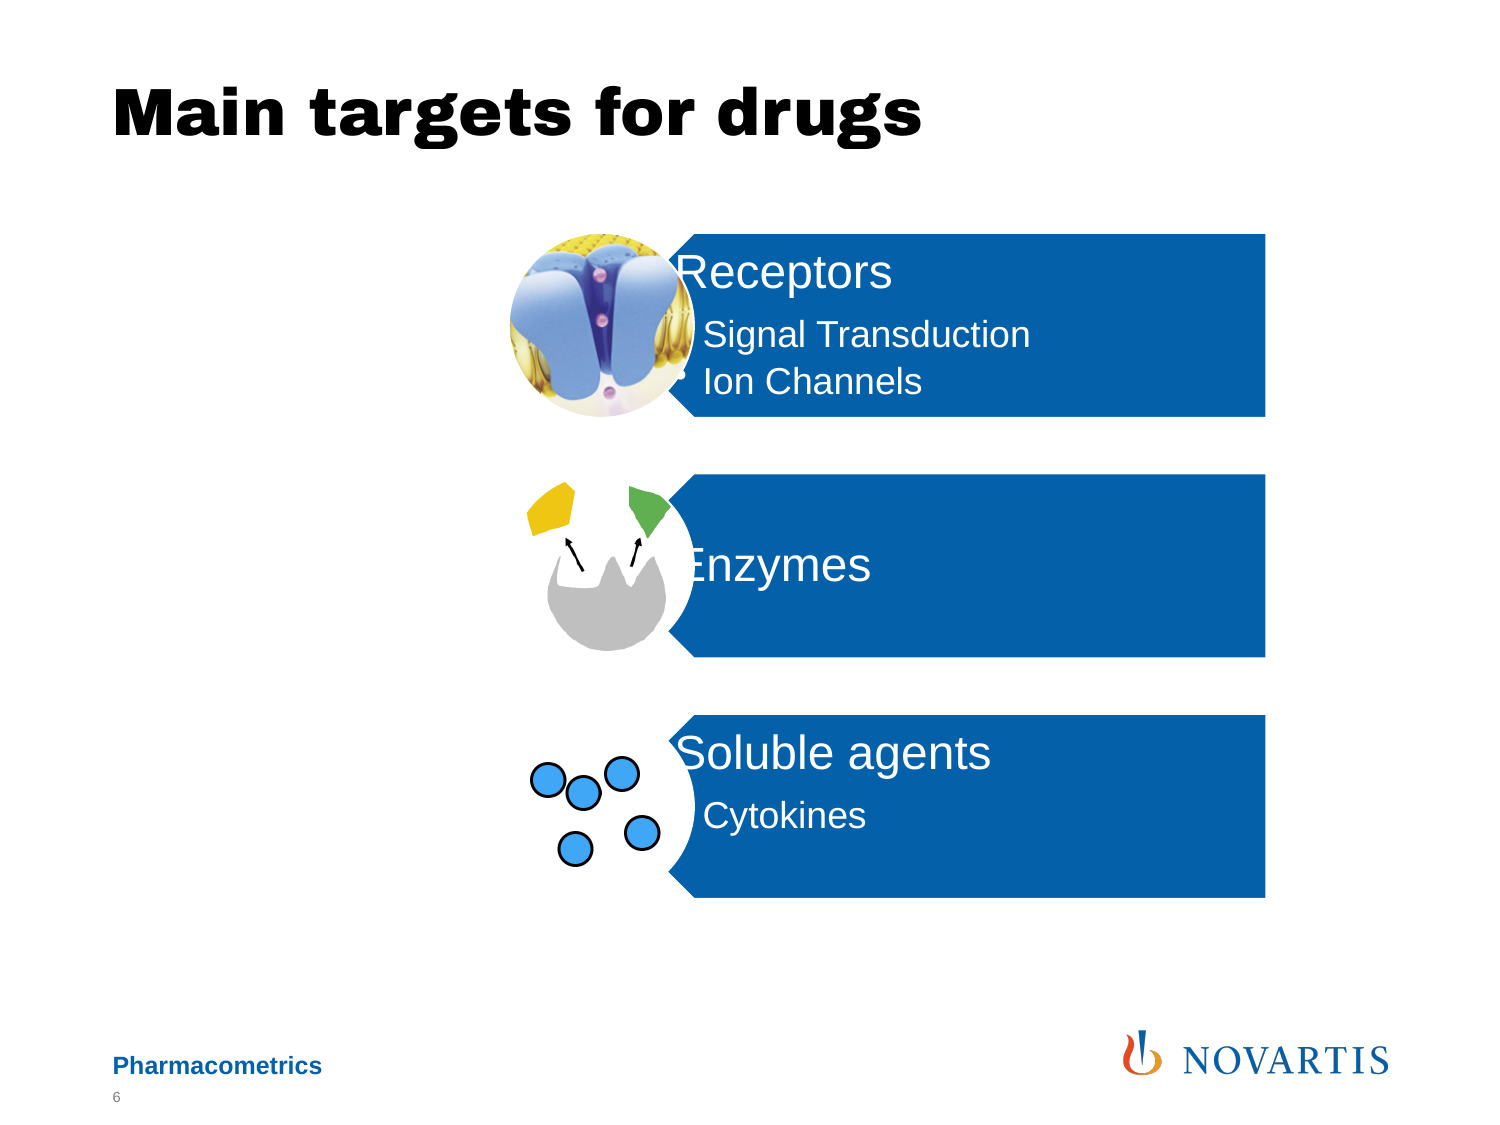

# Main targets for drugs
Receptors
Signal Transduction
Ion Channels
Enzymes
Soluble agents
Cytokines
6